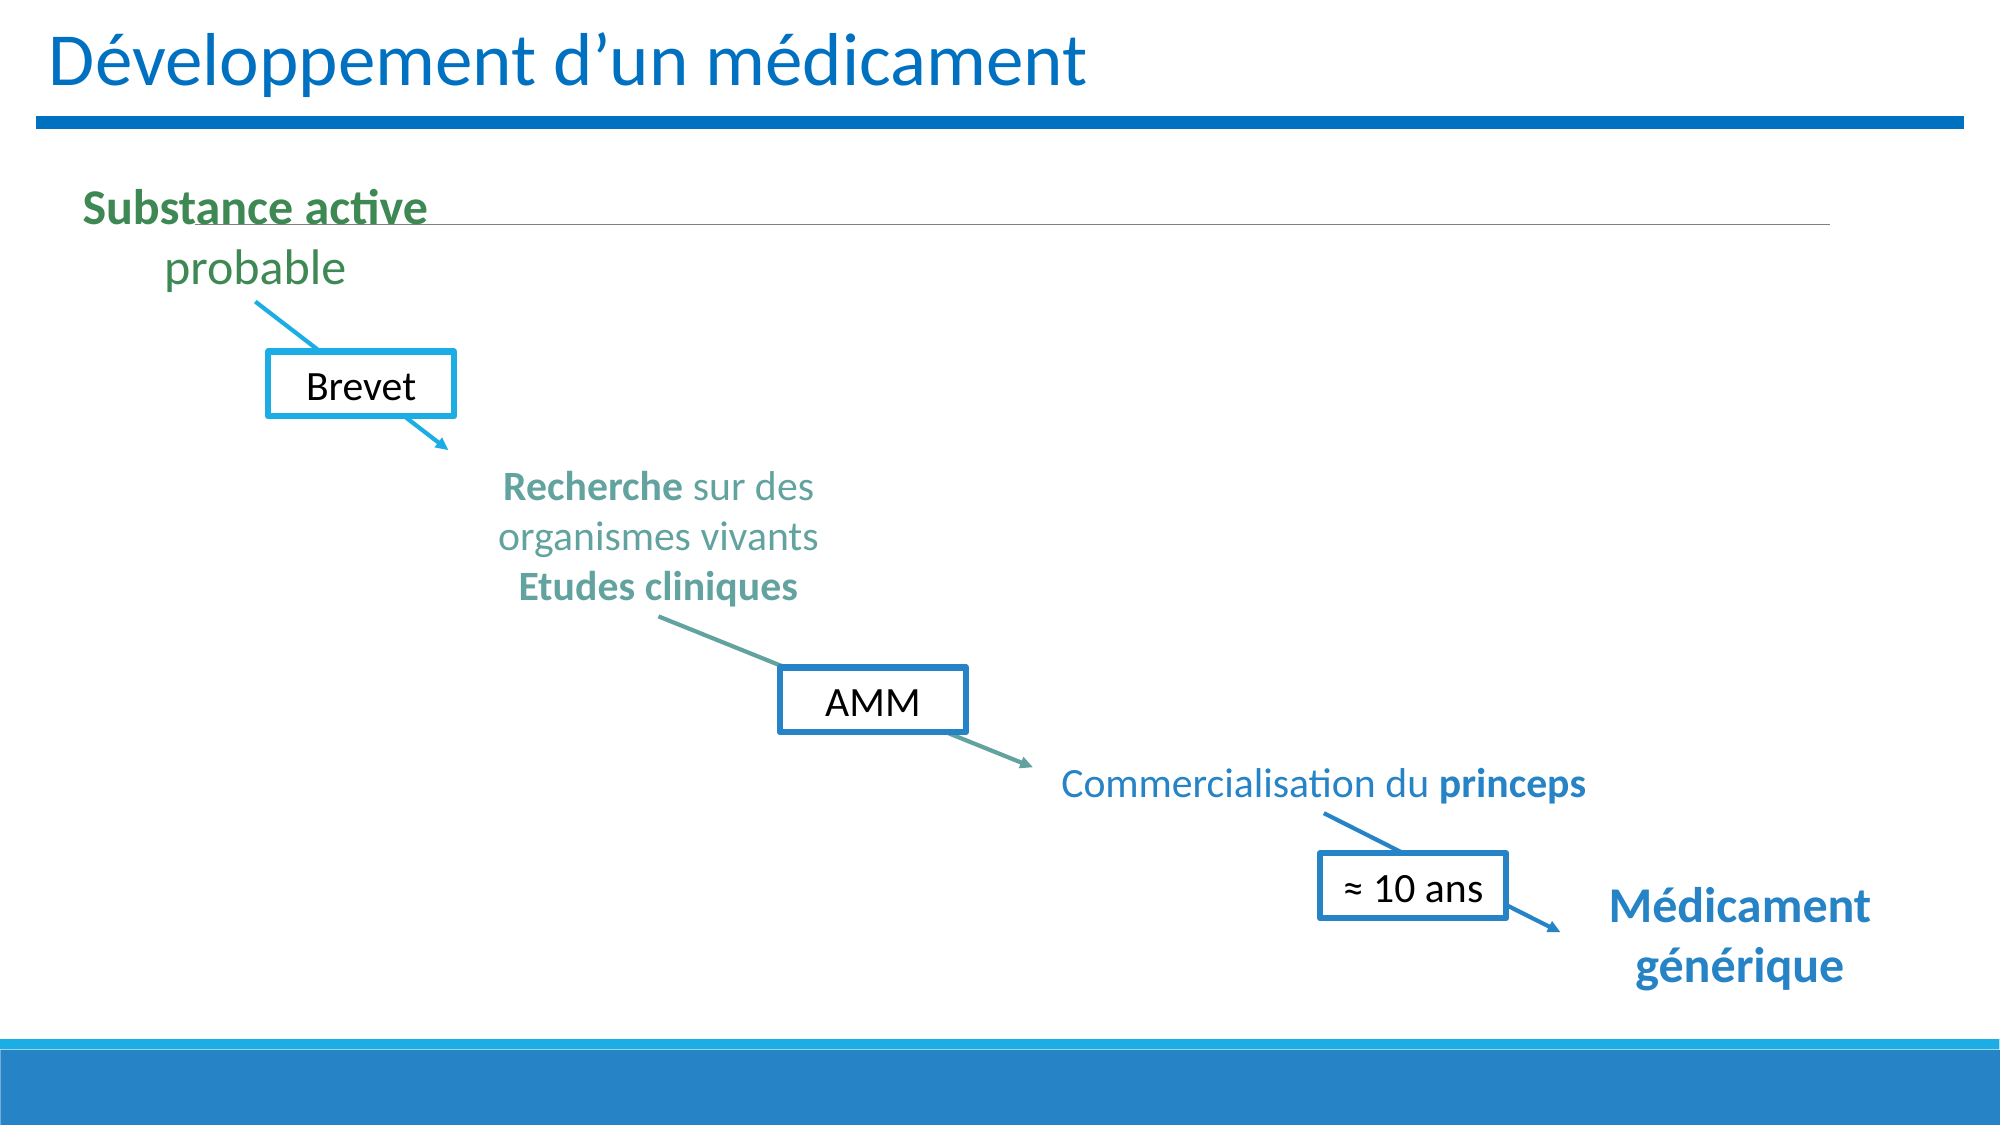

Développement d’un médicament
Substance active probable
Brevet
Recherche sur des organismes vivants
Etudes cliniques
AMM
Commercialisation du princeps
≈ 10 ans
Médicament générique